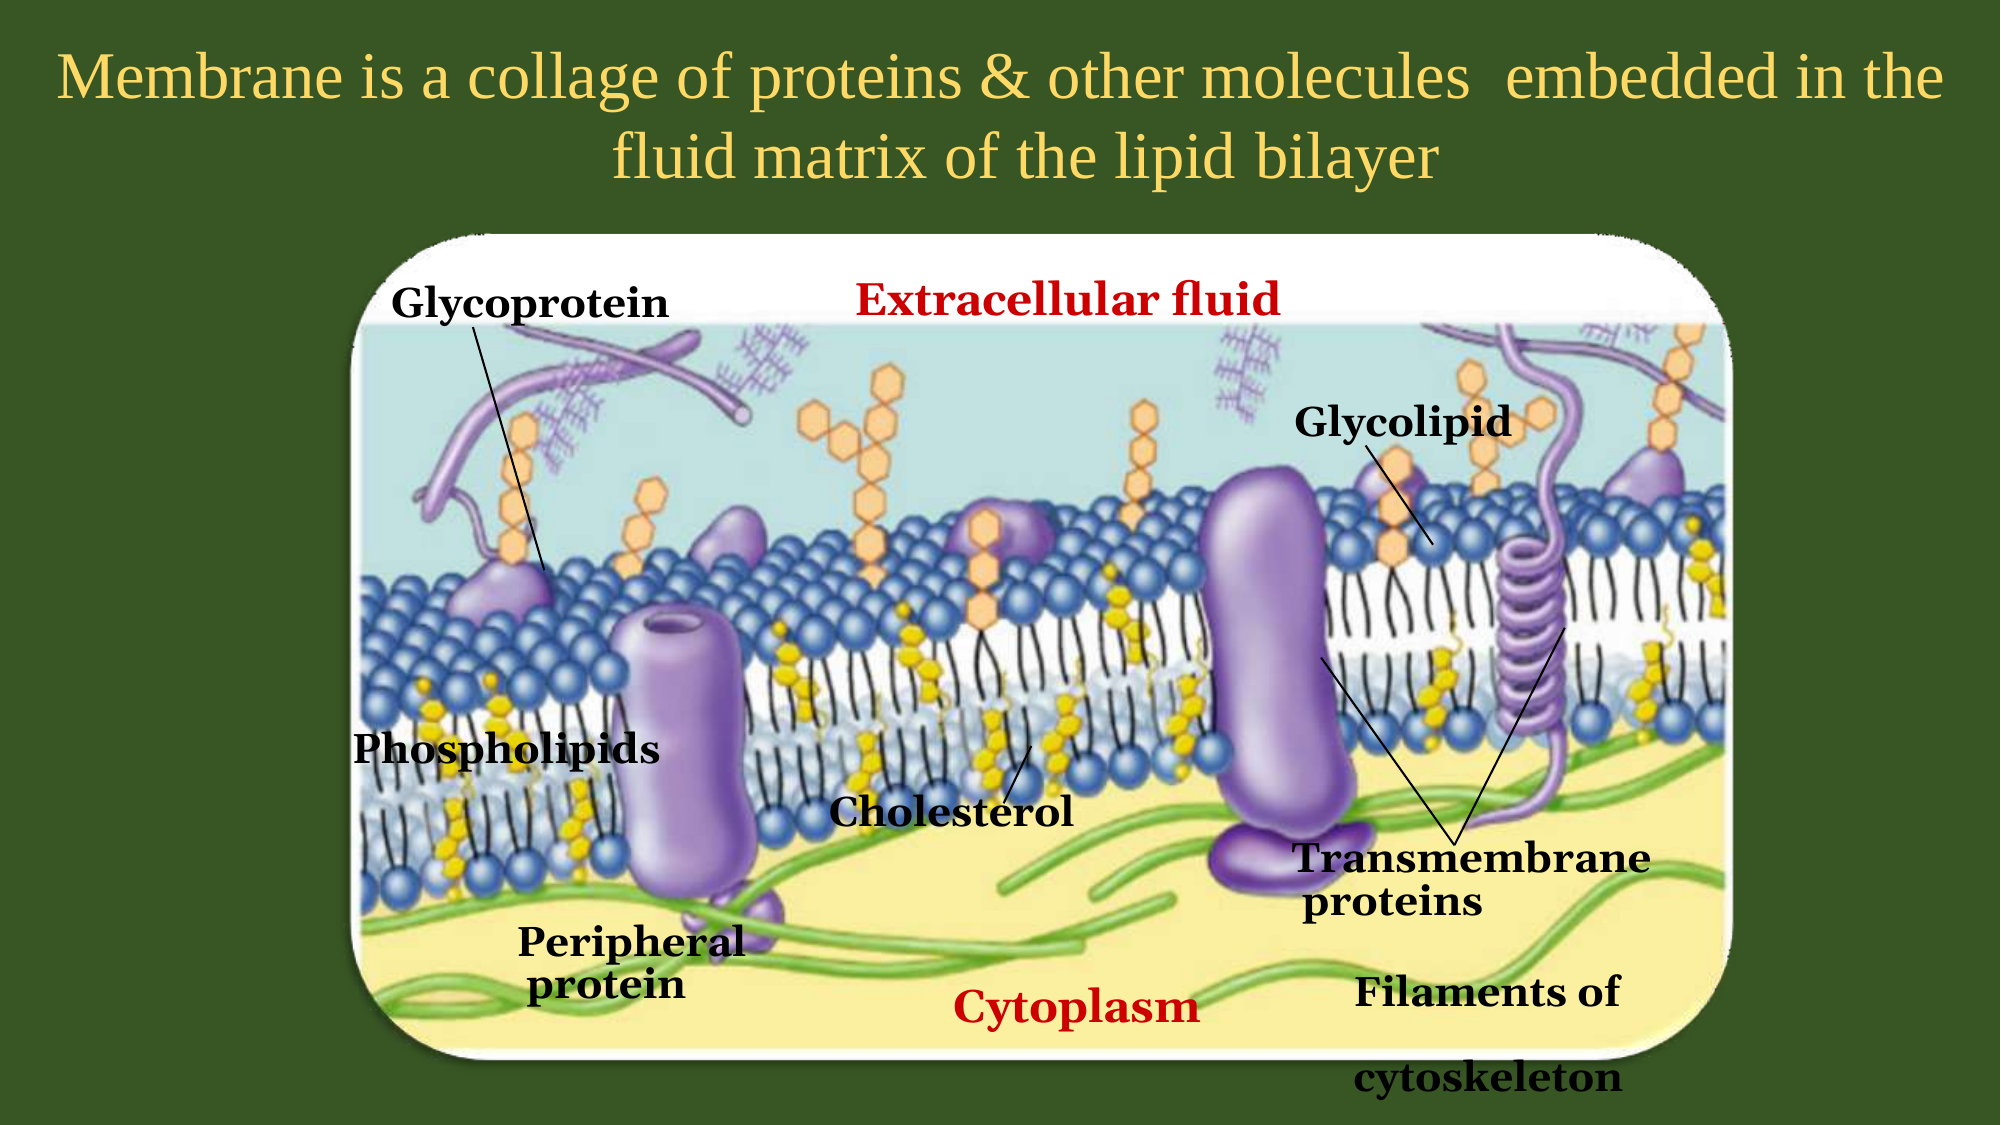

Membrane is a collage of proteins & other molecules  embedded in the fluid matrix of the lipid bilayer

Extracellular fluid
Glycoprotein

Glycolipid

Phospholipids
Cholesterol
Transmembrane  proteins
Peripheral  protein
Filaments of  cytoskeleton
Cytoplasm